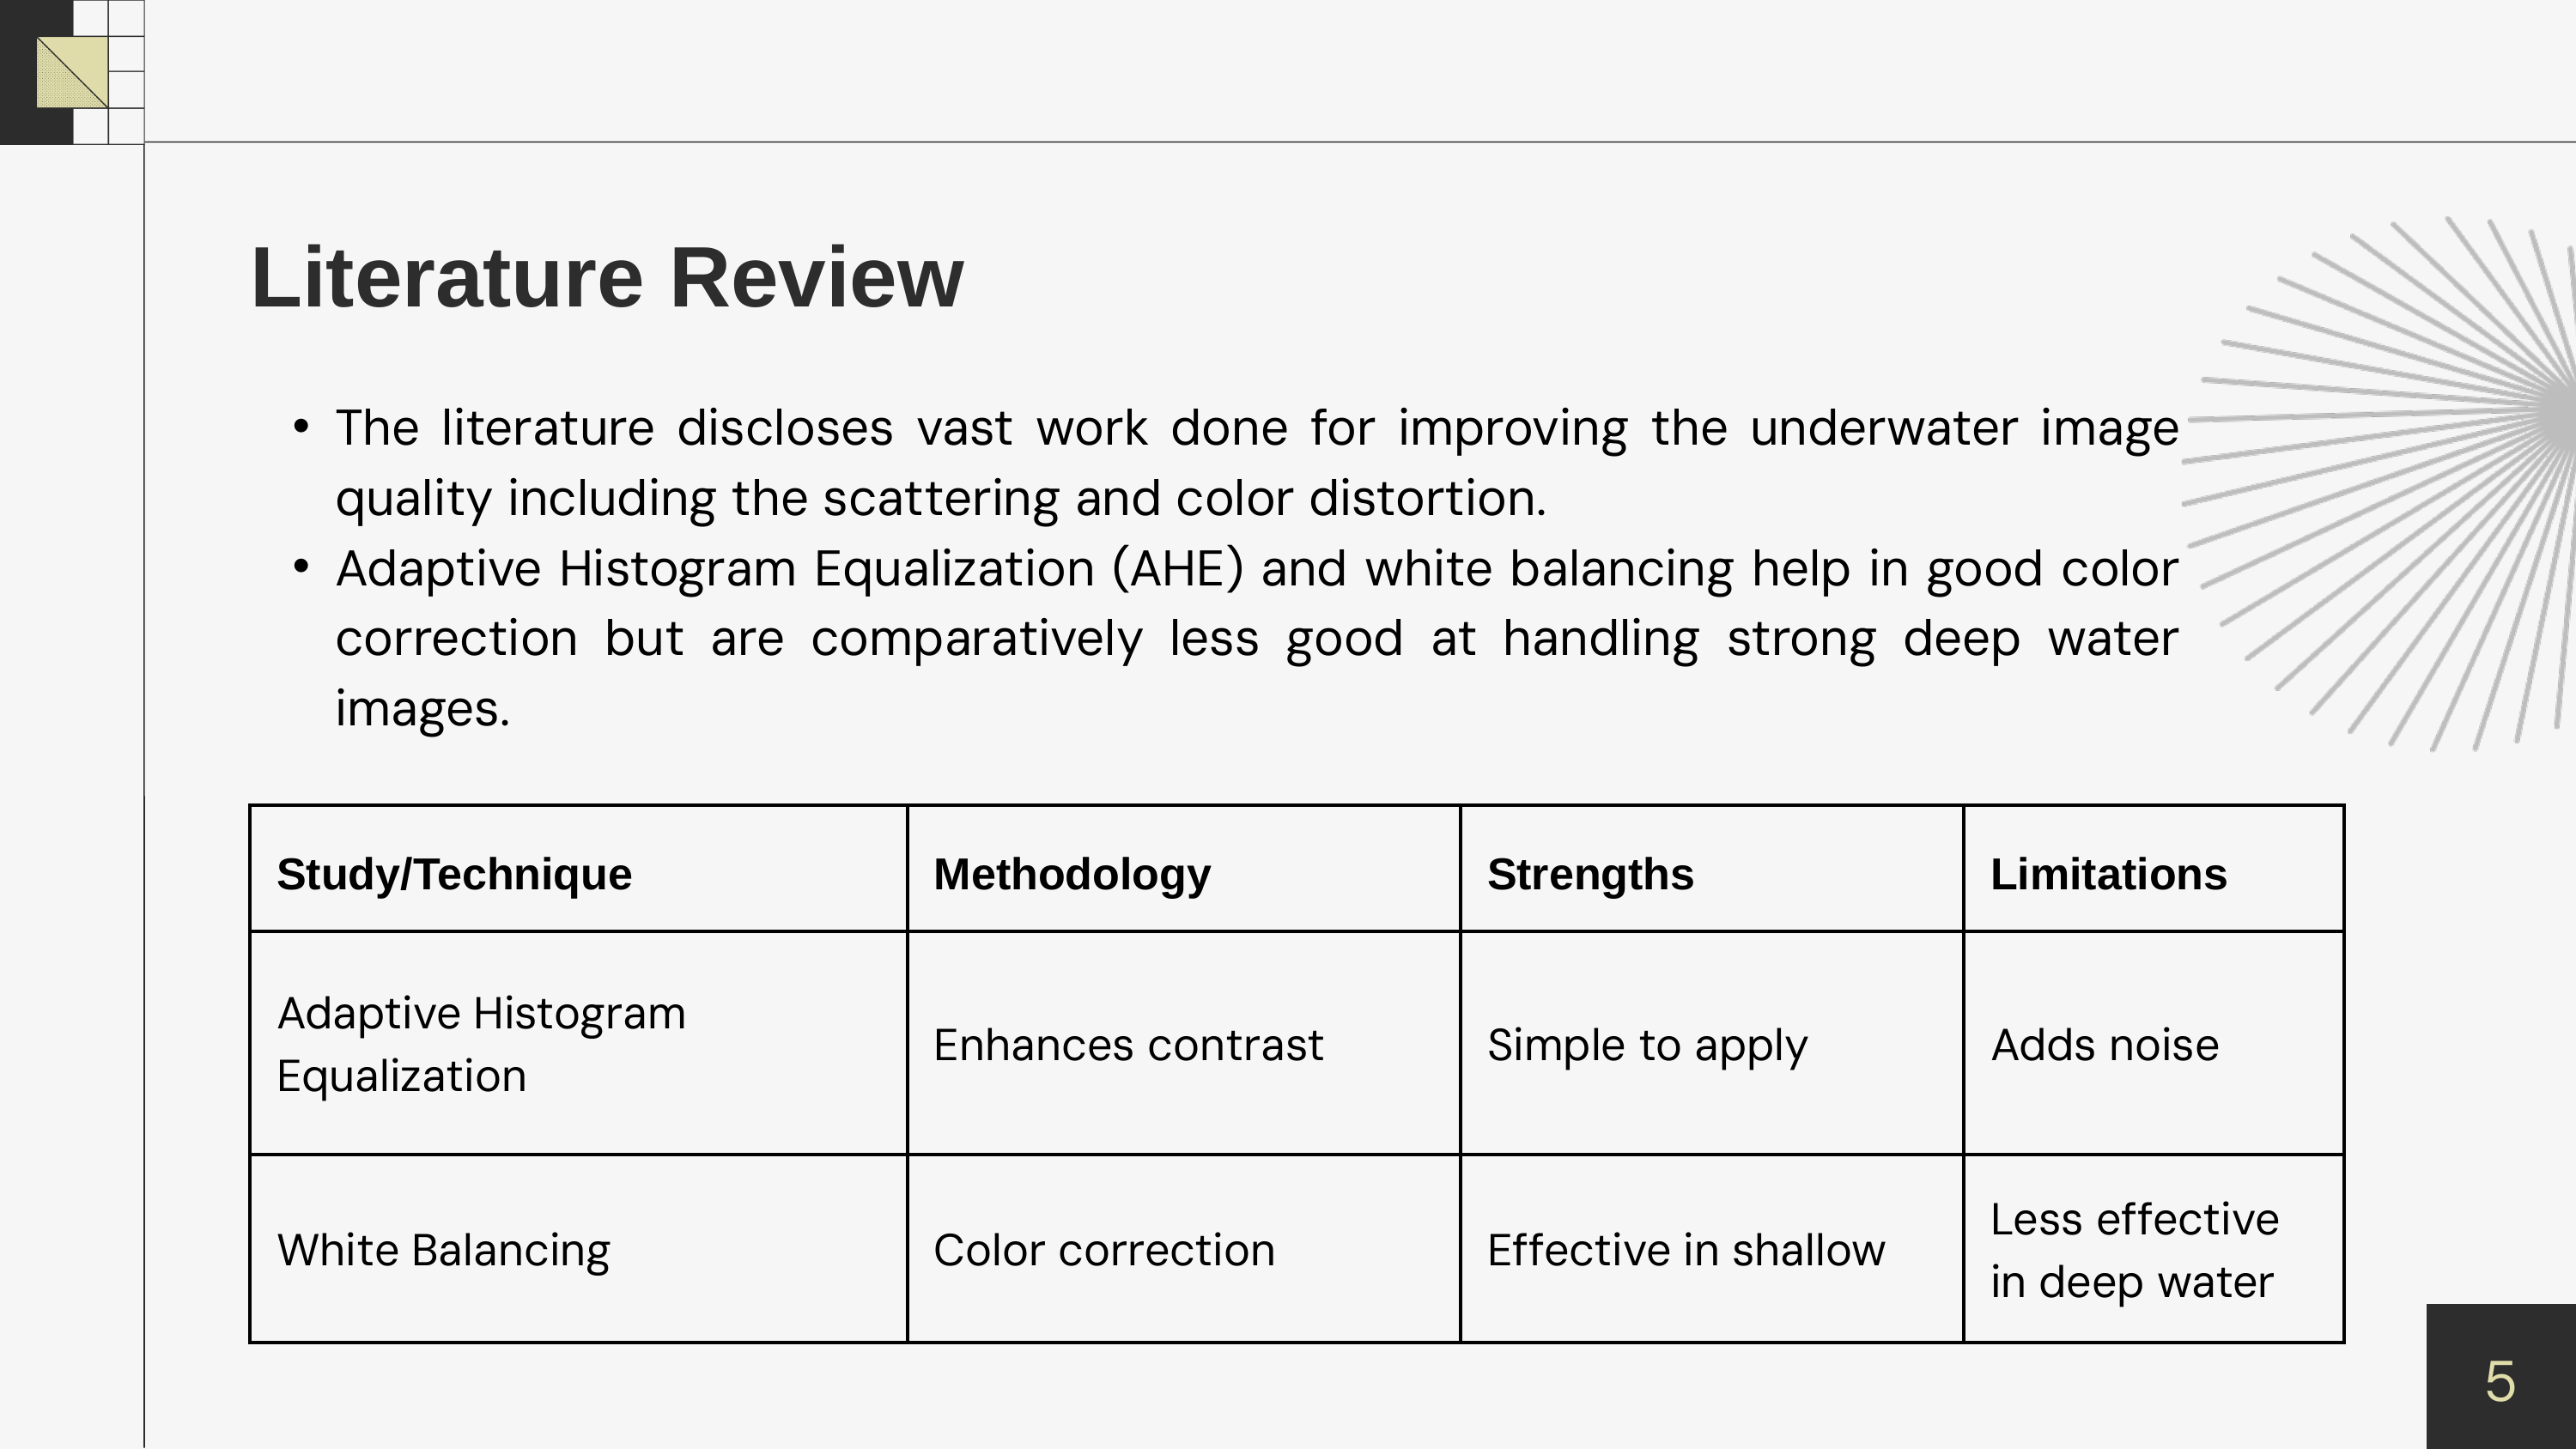

Literature Review

The literature discloses vast work done for improving the underwater image quality including the scattering and color distortion.
Adaptive Histogram Equalization (AHE) and white balancing help in good color correction but are comparatively less good at handling strong deep water images.

| Study/Technique | Methodology | Strengths | Limitations |
| --- | --- | --- | --- |
| Adaptive Histogram Equalization | Enhances contrast | Simple to apply | Adds noise |
| White Balancing | Color correction | Effective in shallow | Less effective in deep water |

5